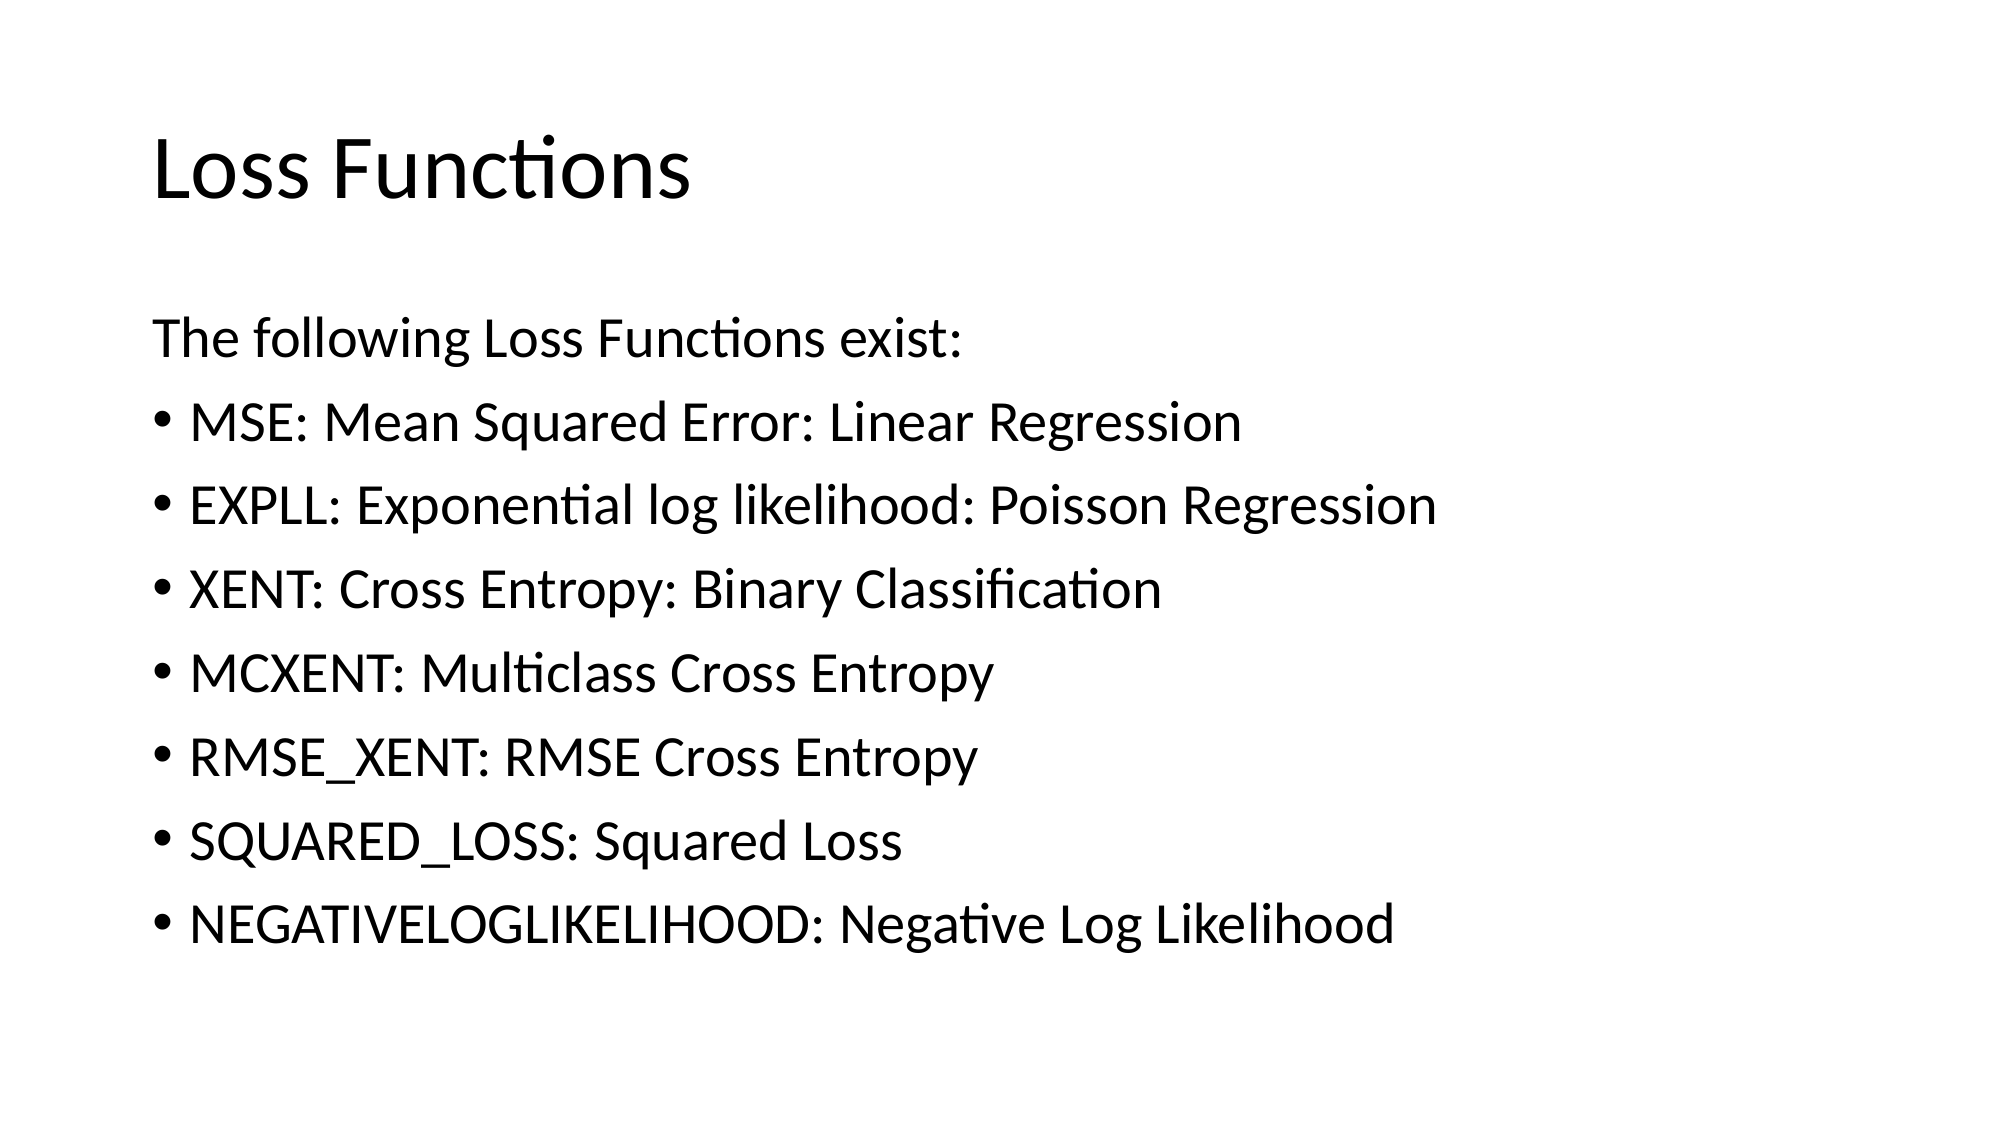

# Loss Functions
The following Loss Functions exist:
MSE: Mean Squared Error: Linear Regression
EXPLL: Exponential log likelihood: Poisson Regression
XENT: Cross Entropy: Binary Classification
MCXENT: Multiclass Cross Entropy
RMSE_XENT: RMSE Cross Entropy
SQUARED_LOSS: Squared Loss
NEGATIVELOGLIKELIHOOD: Negative Log Likelihood